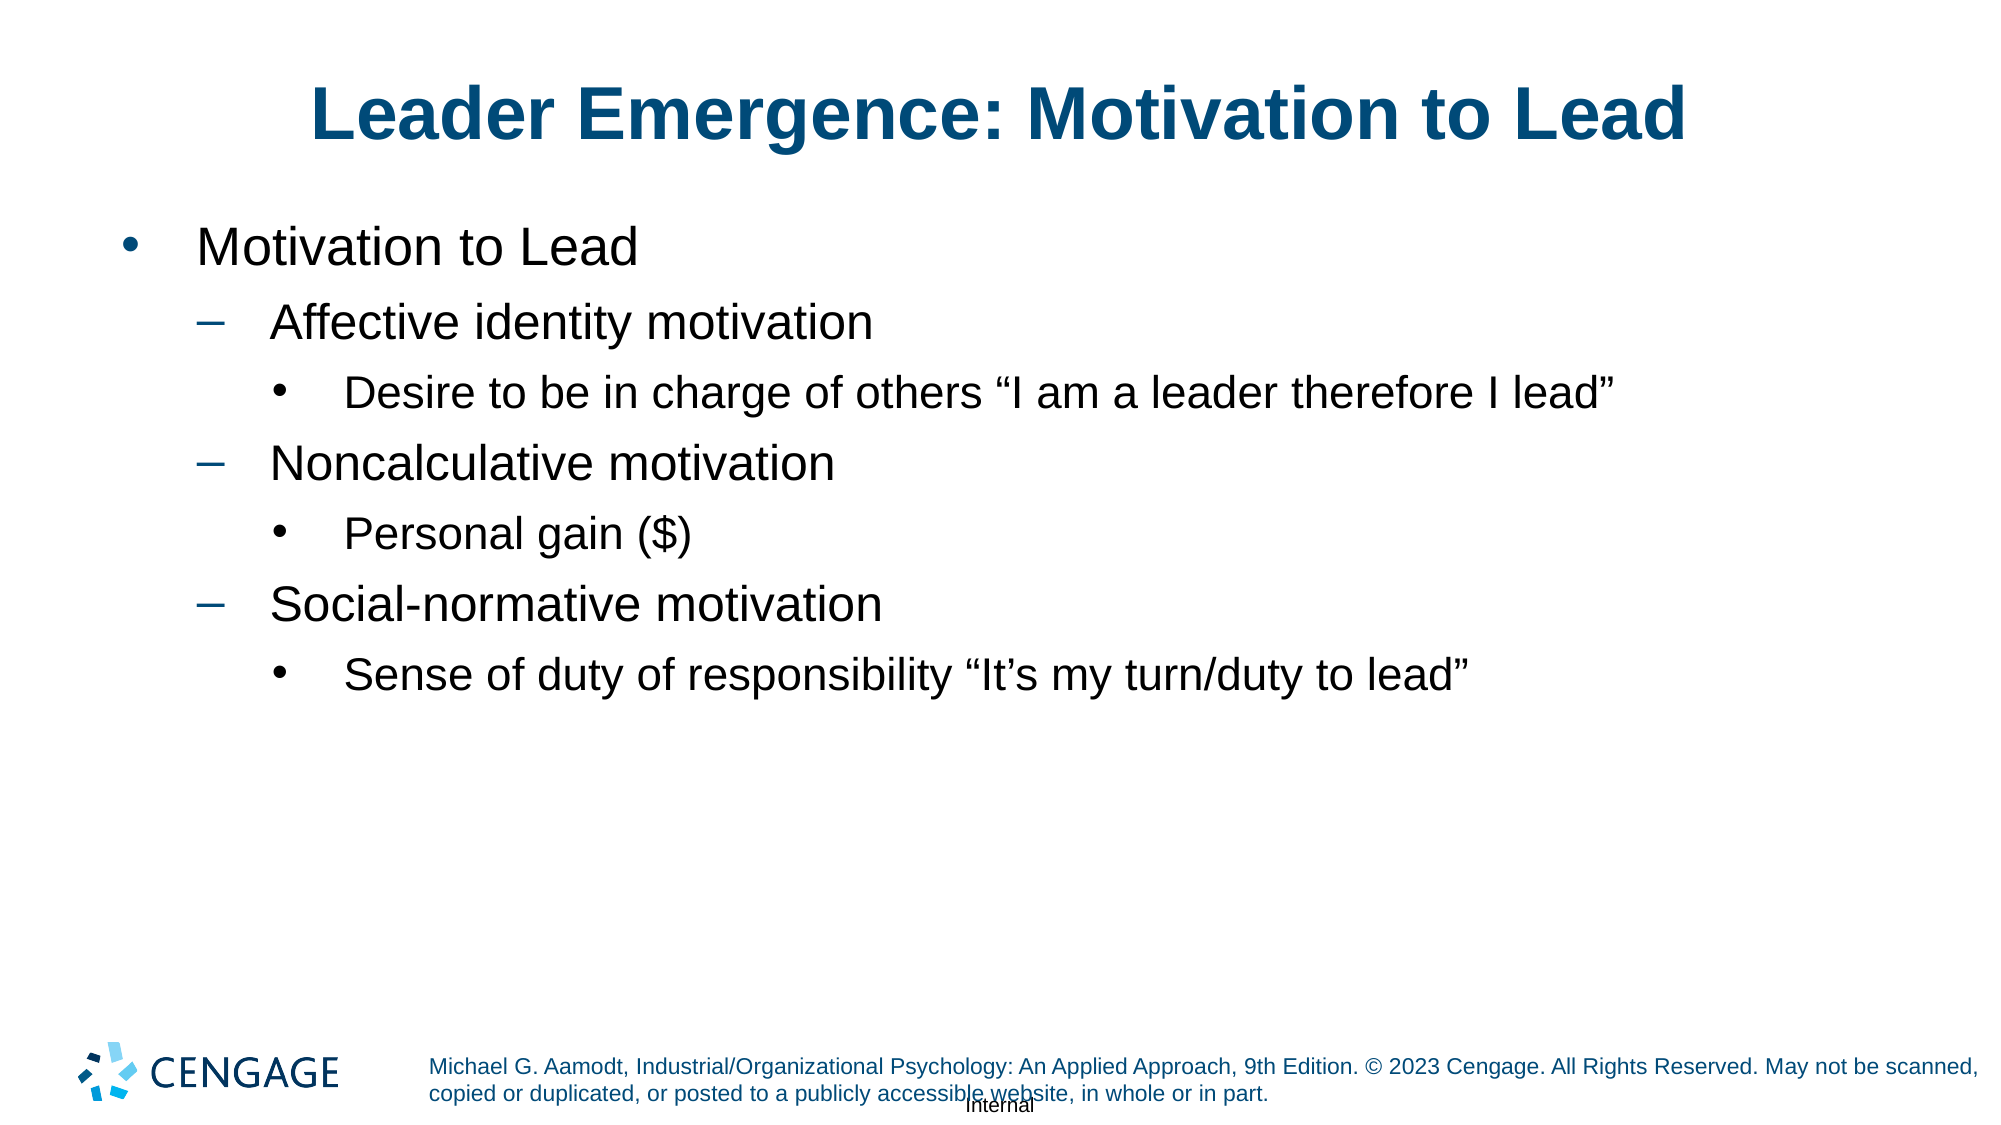

# Leader Emergence: Motivation to Lead
Motivation to Lead
Affective identity motivation
Desire to be in charge of others “I am a leader therefore I lead”
Noncalculative motivation
Personal gain ($)
Social-normative motivation
Sense of duty of responsibility “It’s my turn/duty to lead”